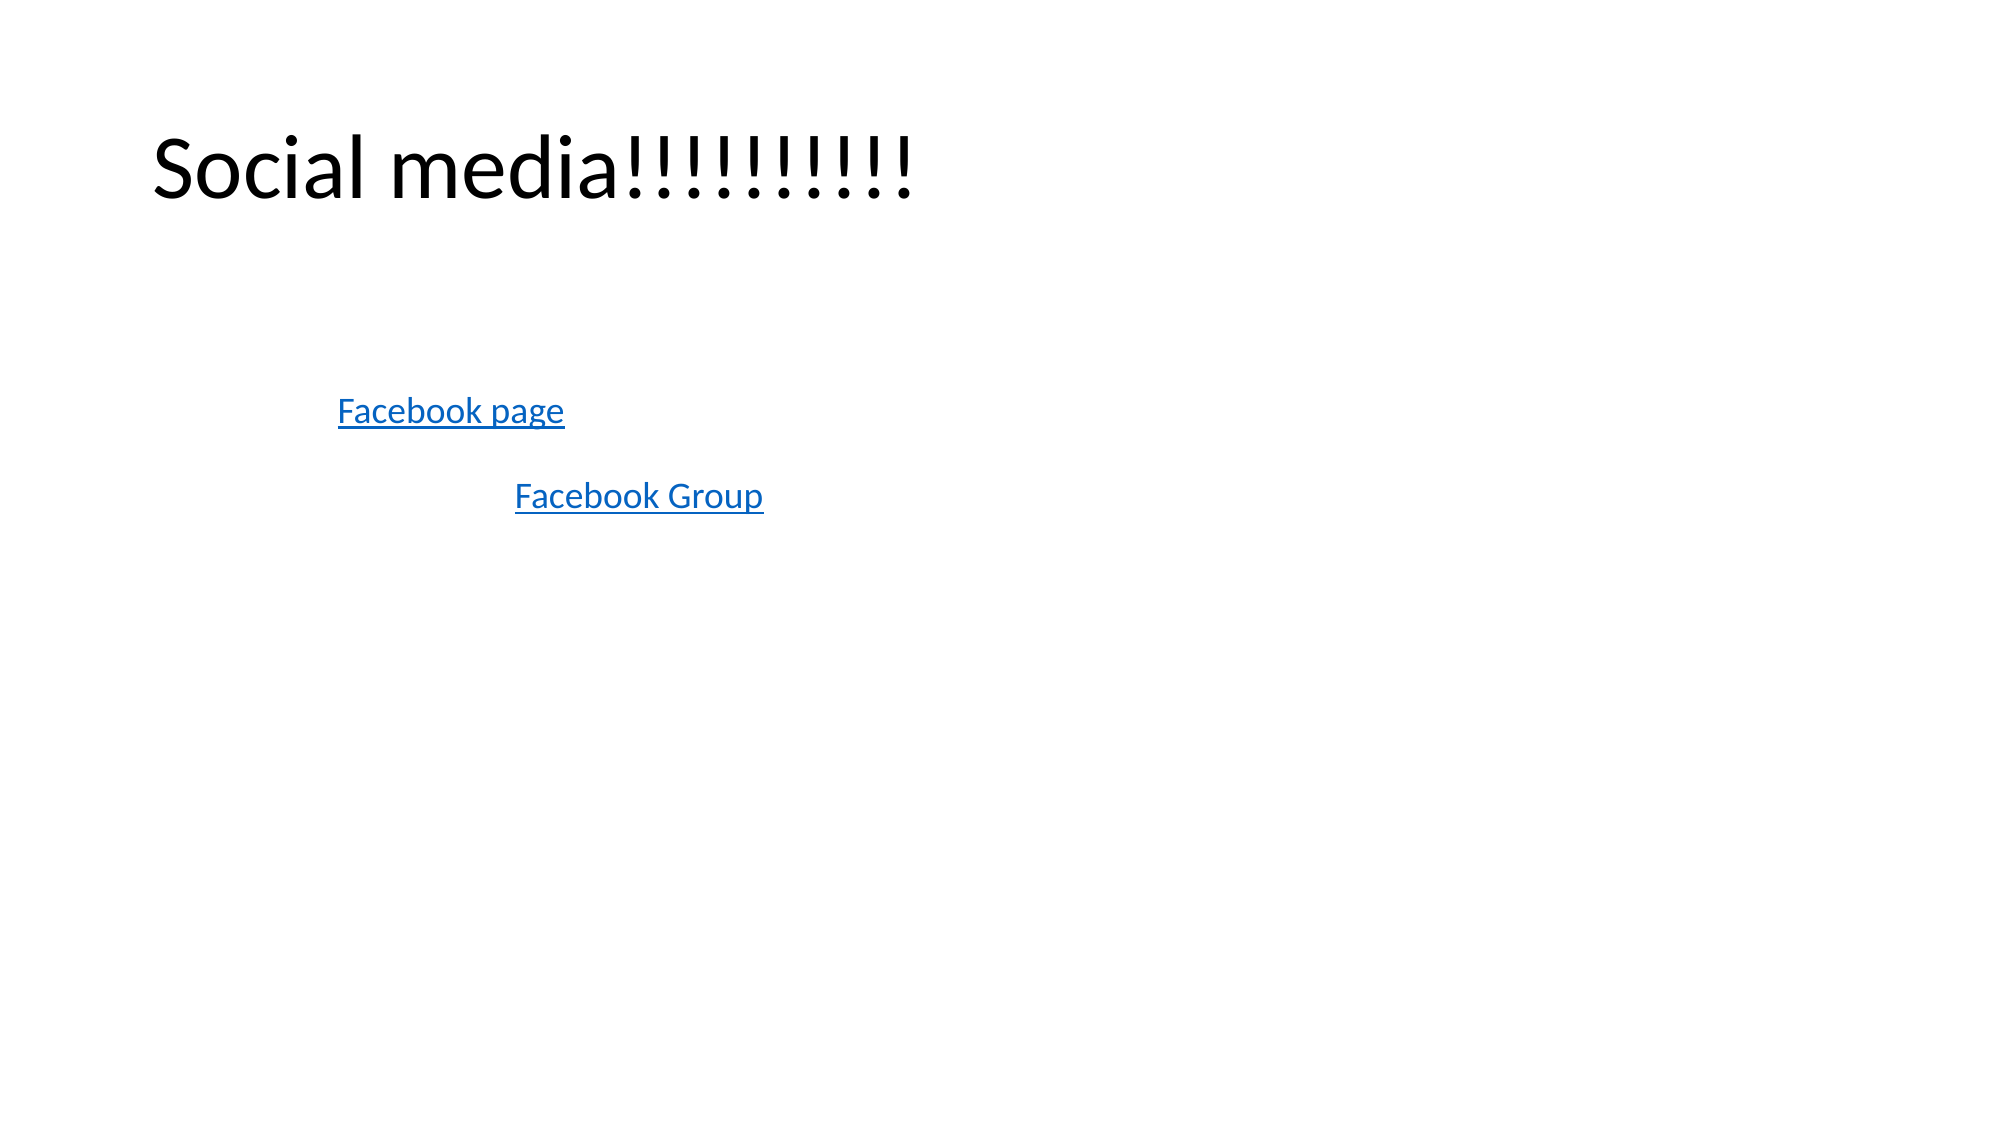

# Social media!!!!!!!!!!
Facebook page
Facebook Group